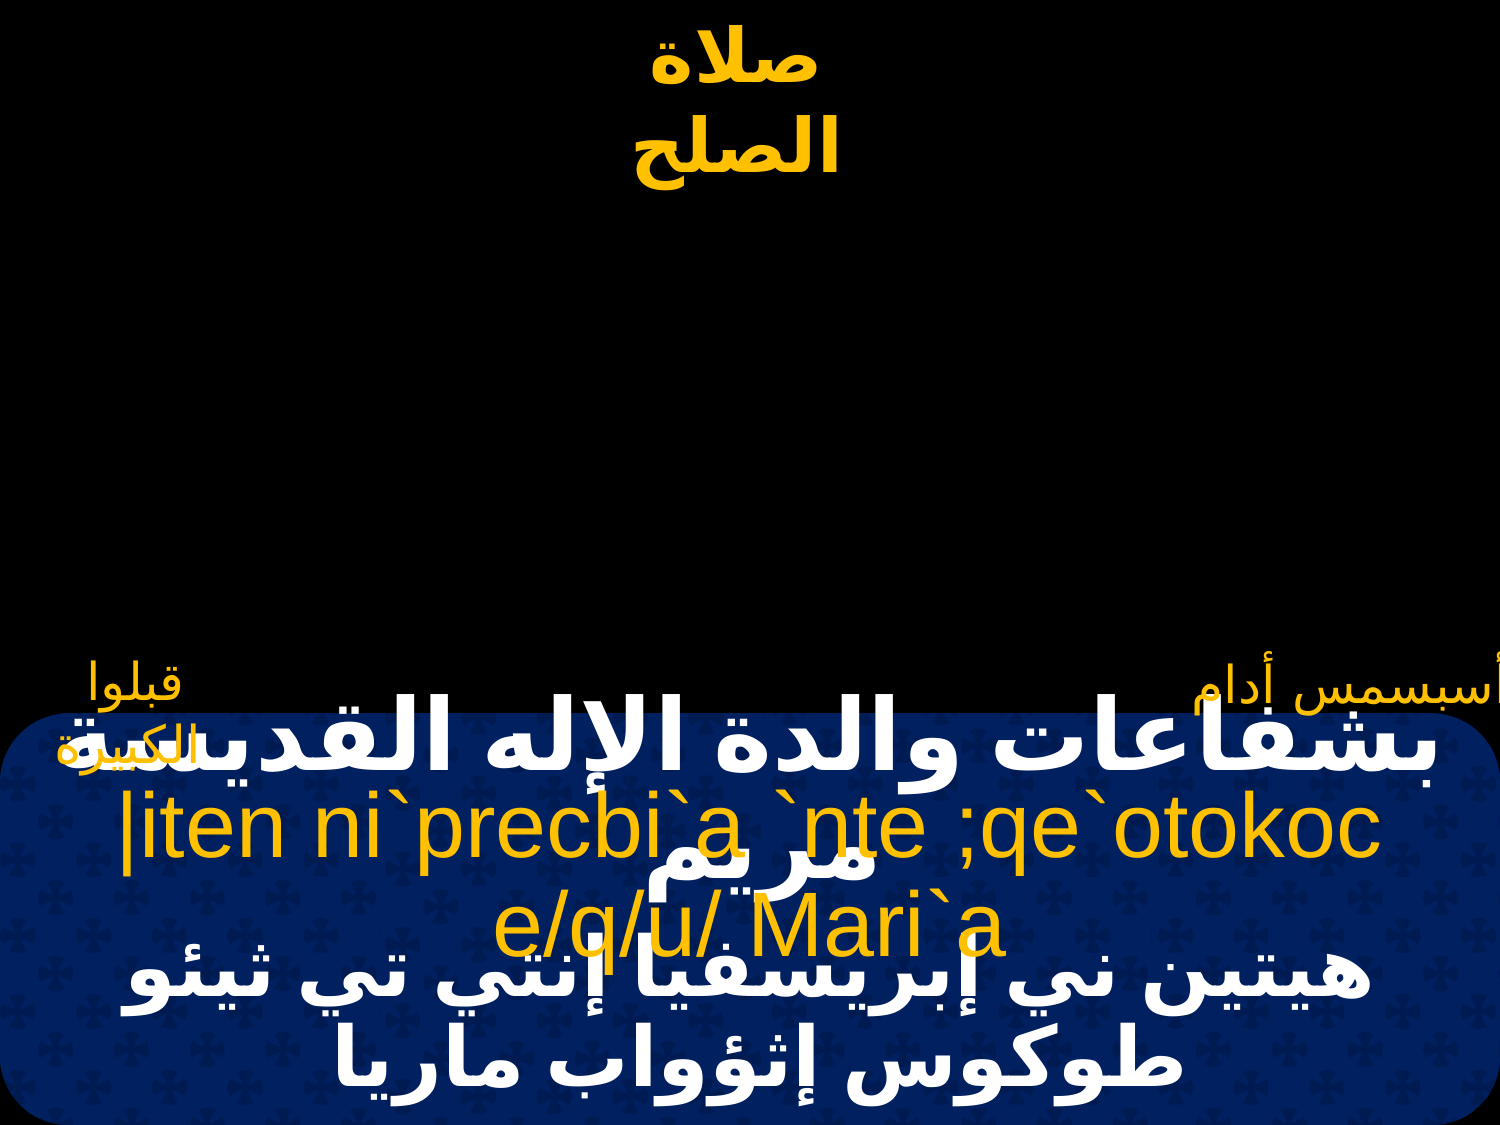

قبلوا الكبيرة
أسبسمس أدام
# بشفاعات والدة الإله القديسة مريم
|iten ni`precbi`a `nte ;qe`otokoc e/q/u/ Mari`a
هيتين ني إبريسفيا إنتي تي ثيئو طوكوس إثؤواب ماريا